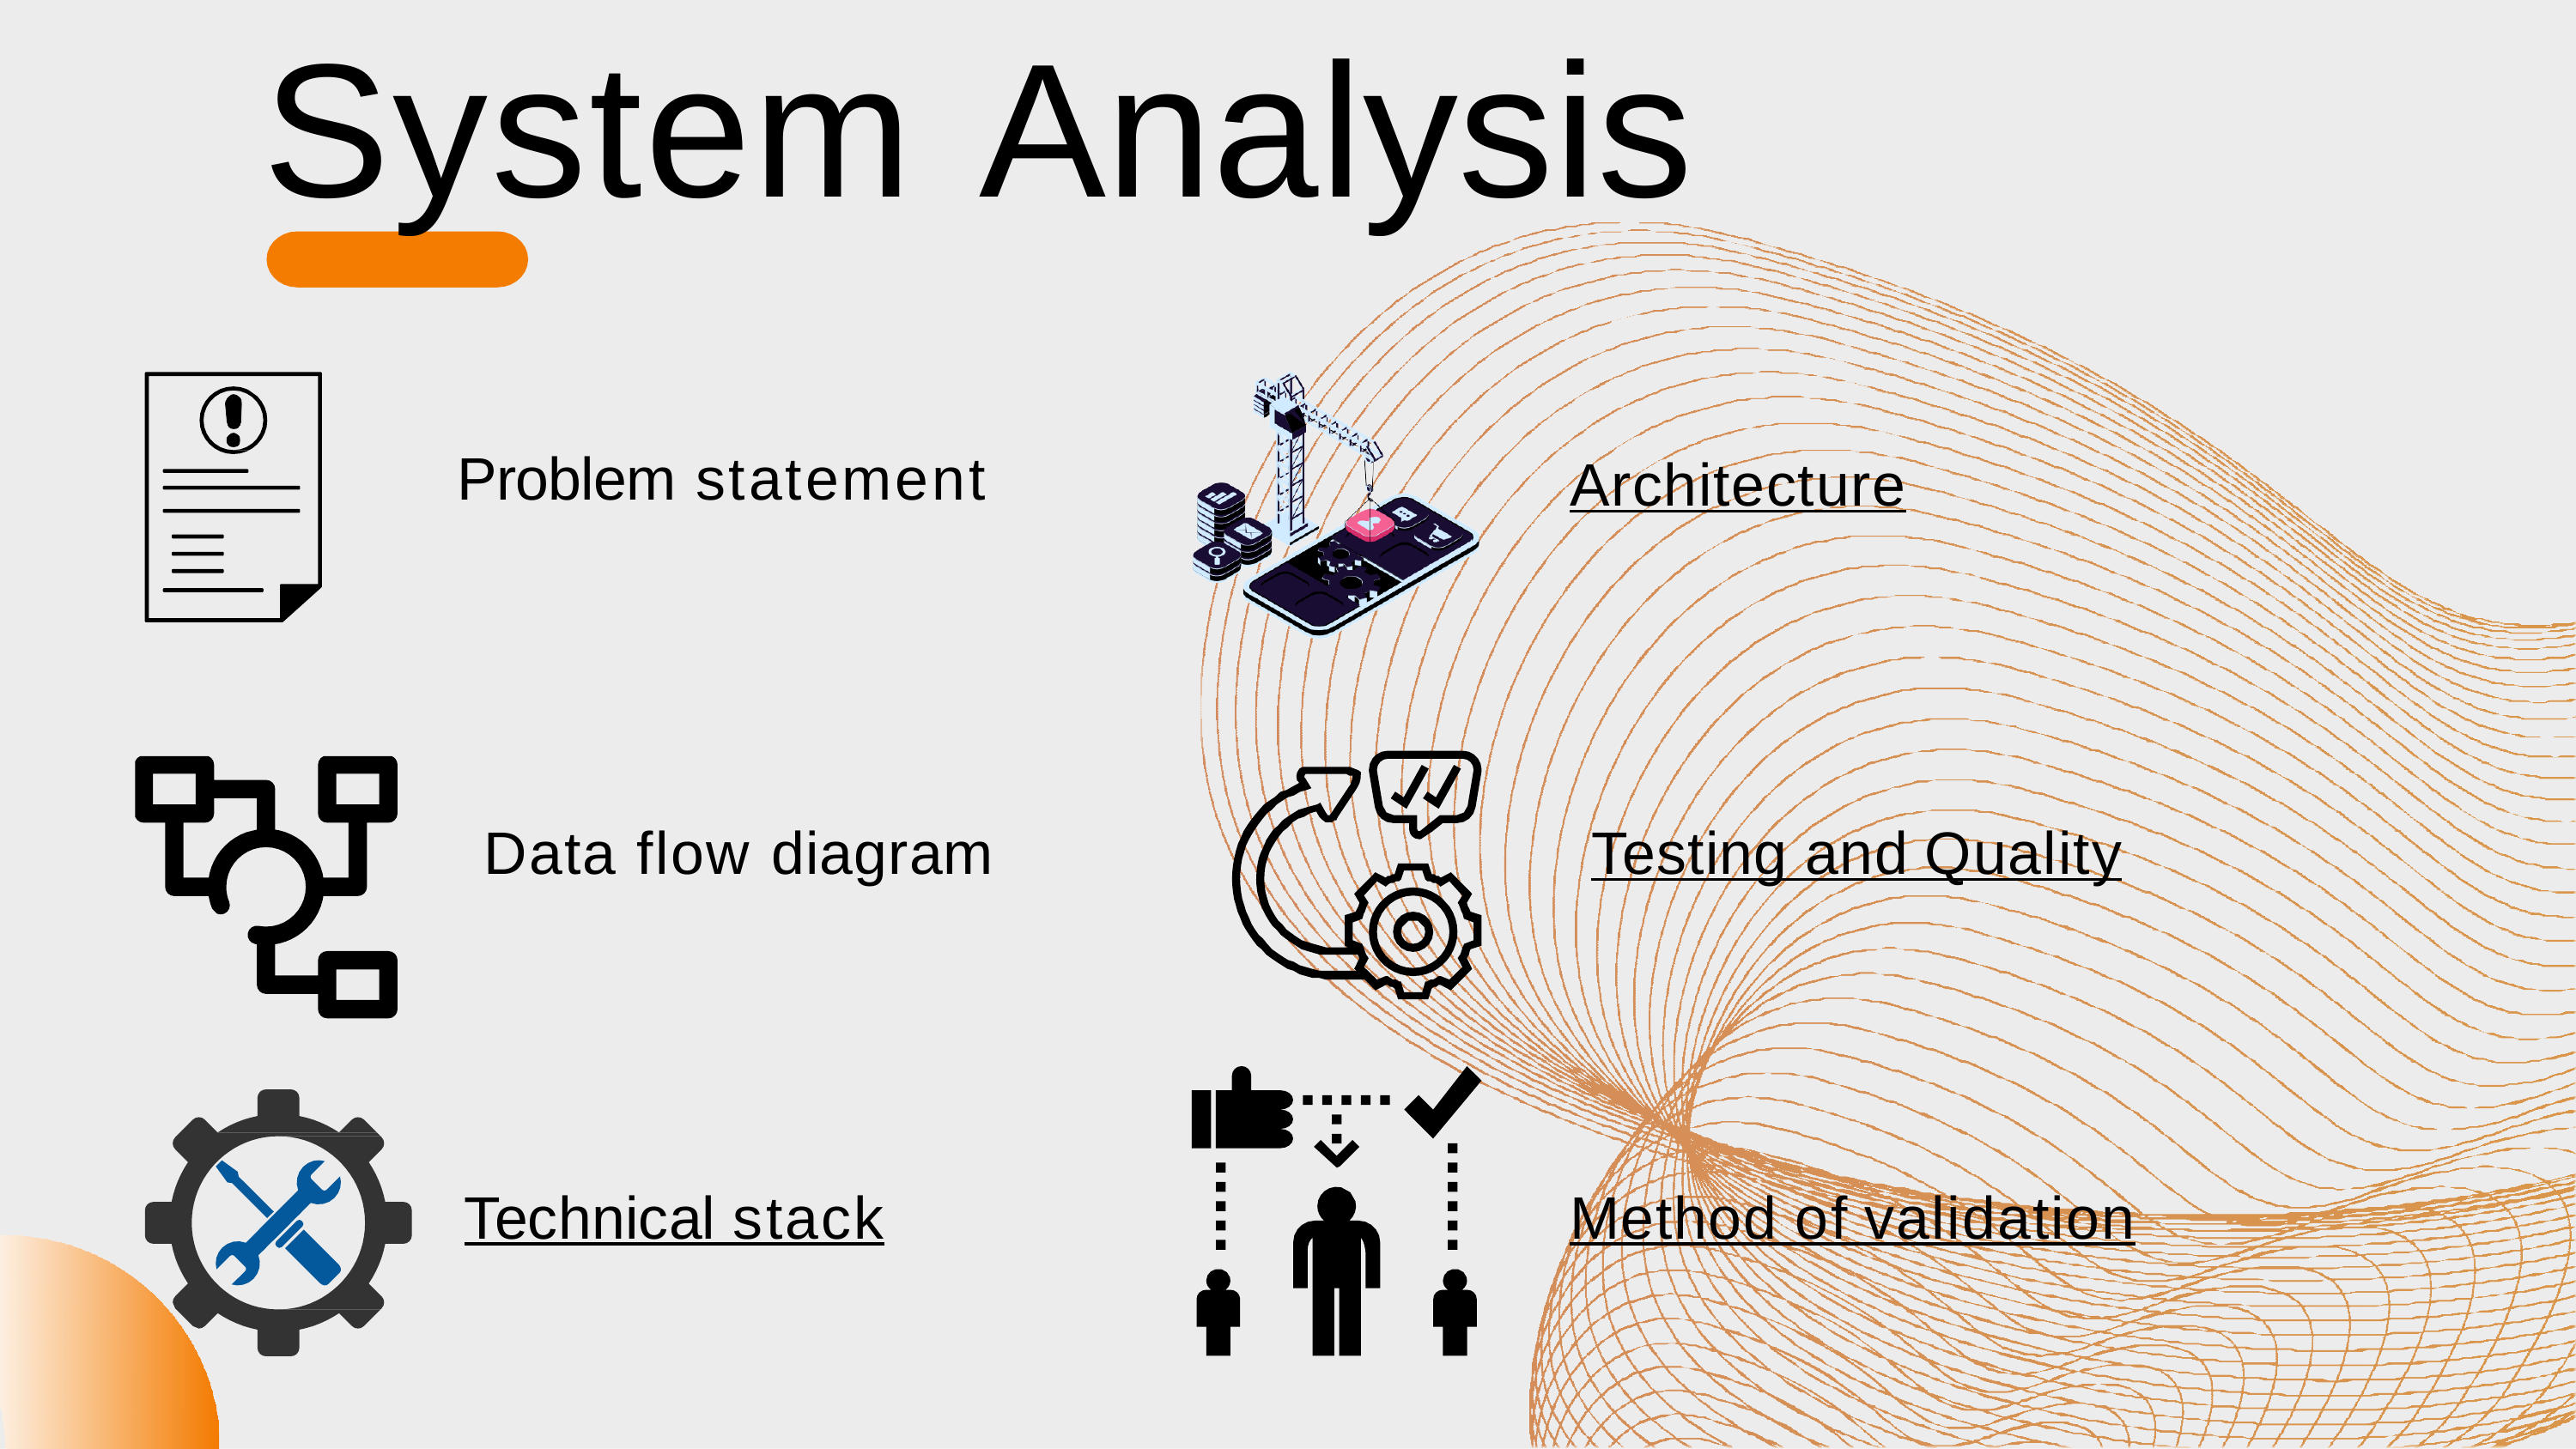

# System Analysis

Problem statement
Architecture

Data flow diagram
Testing and Quality

Technical stack
Method of validation